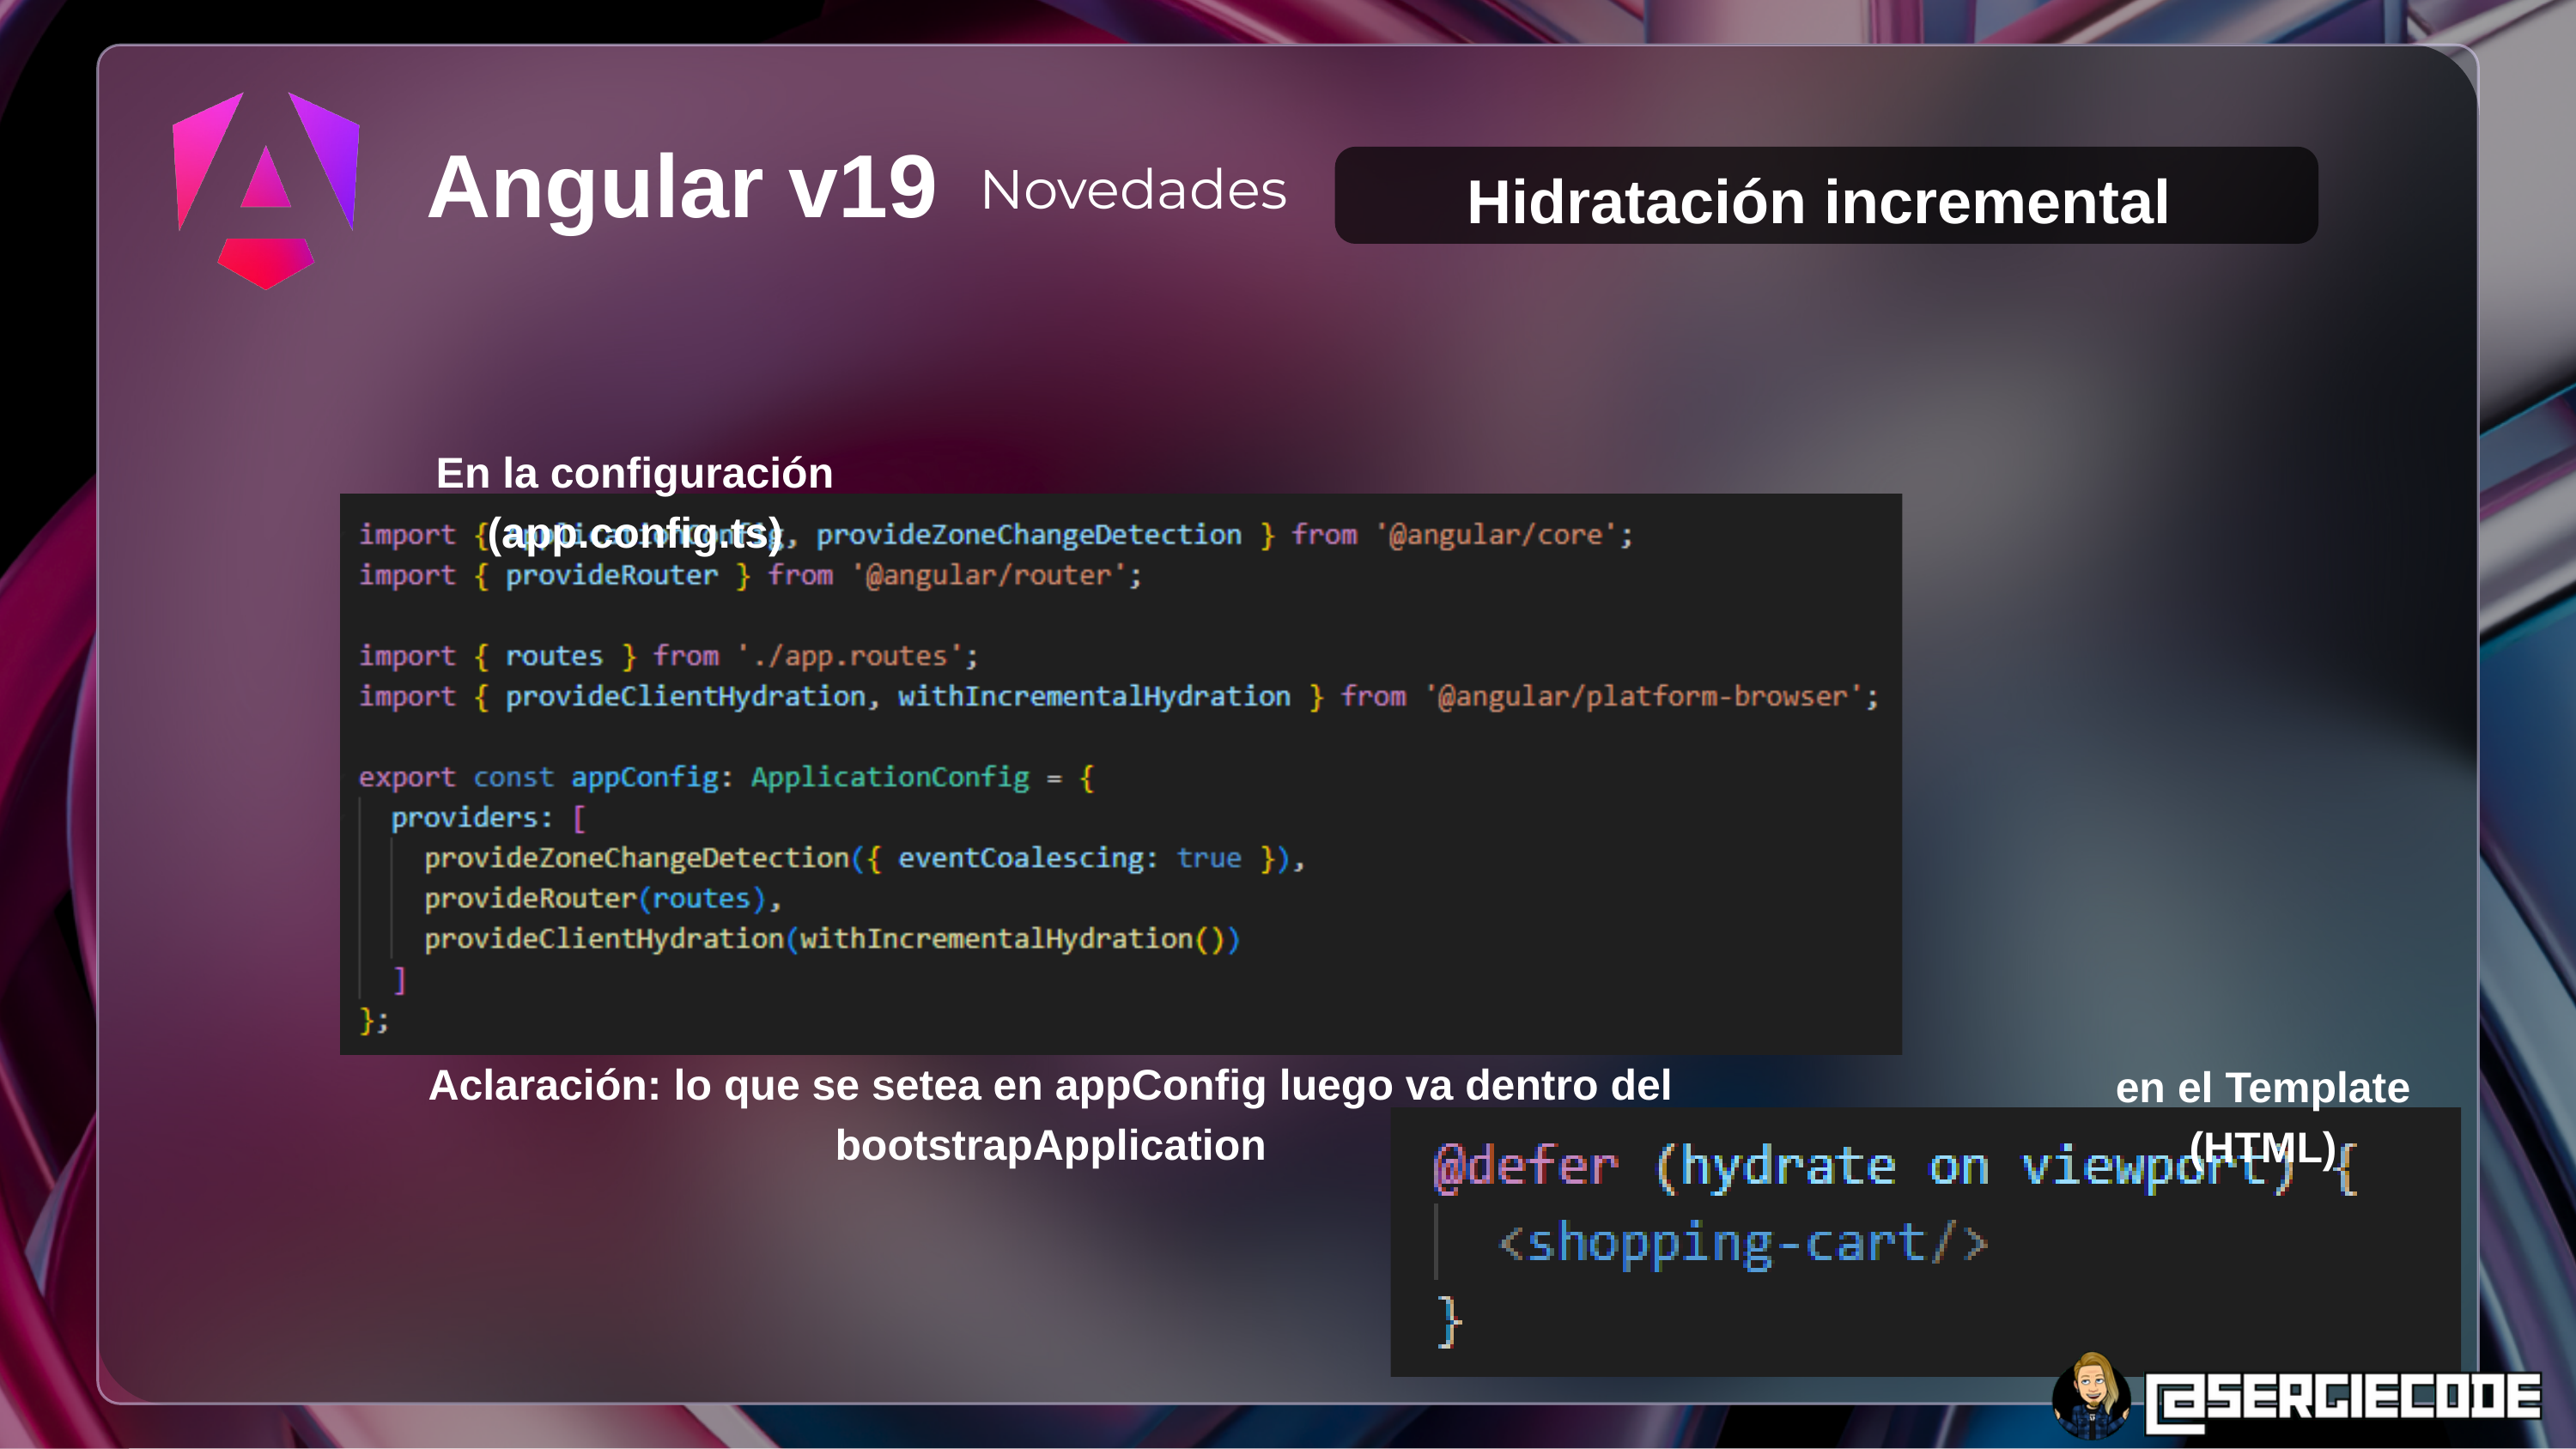

Hidratación incremental
Angular v19
Novedades
En la configuración (app.config.ts)

Aclaración: lo que se setea en appConfig luego va dentro del bootstrapApplication
en el Template (HTML)